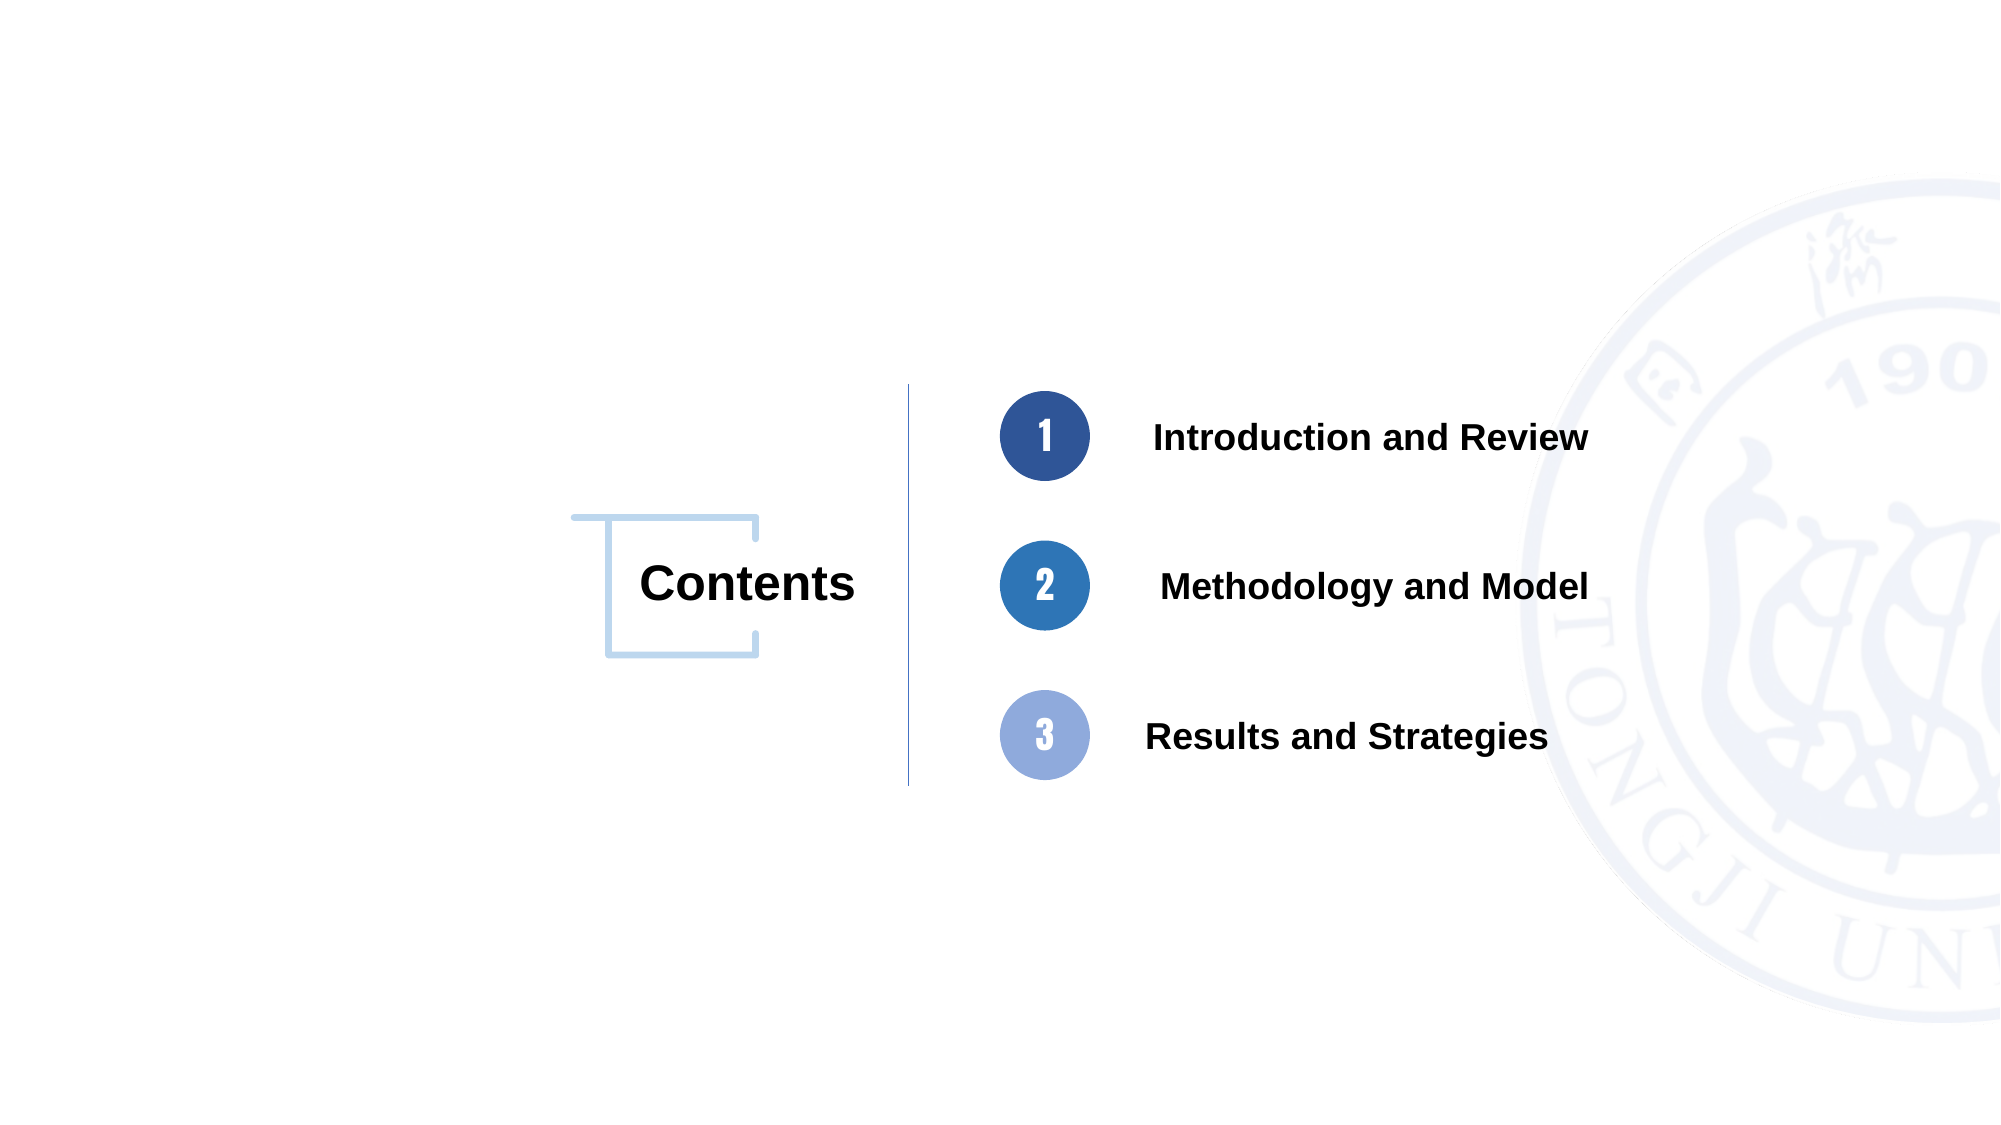

1
Introduction and Review
2
Contents
Methodology and Model
3
Results and Strategies